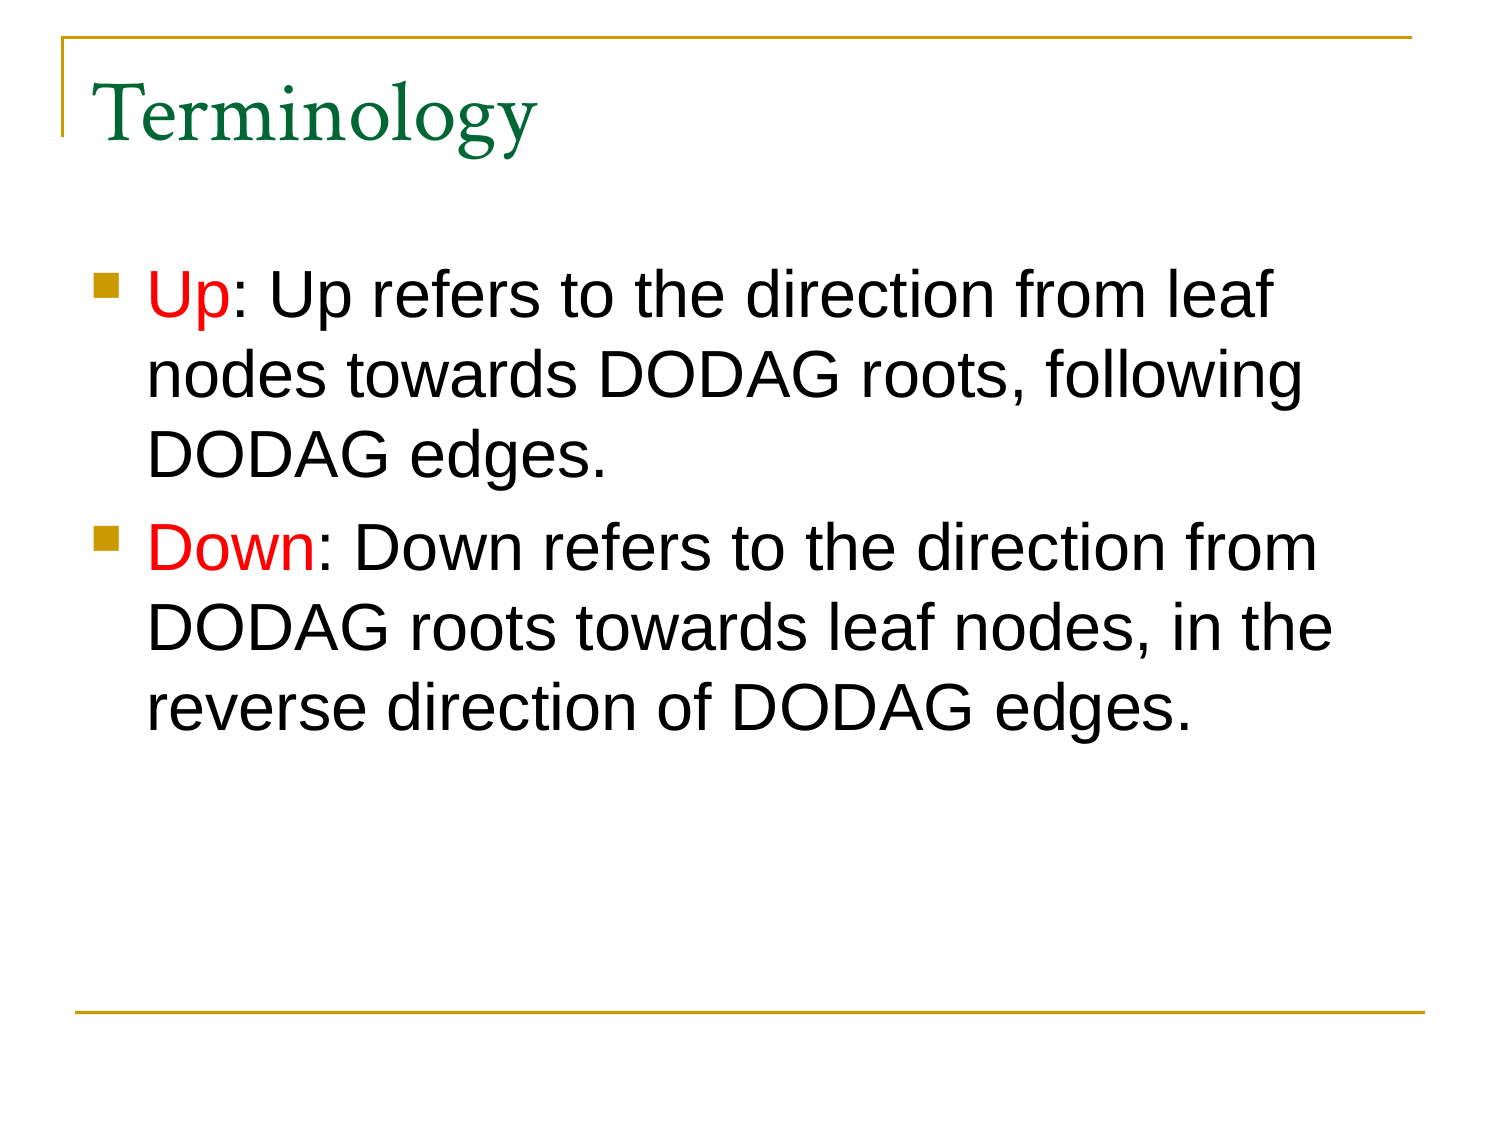

# Terminology
Up: Up refers to the direction from leaf nodes towards DODAG roots, following DODAG edges.
Down: Down refers to the direction from DODAG roots towards leaf nodes, in the reverse direction of DODAG edges.